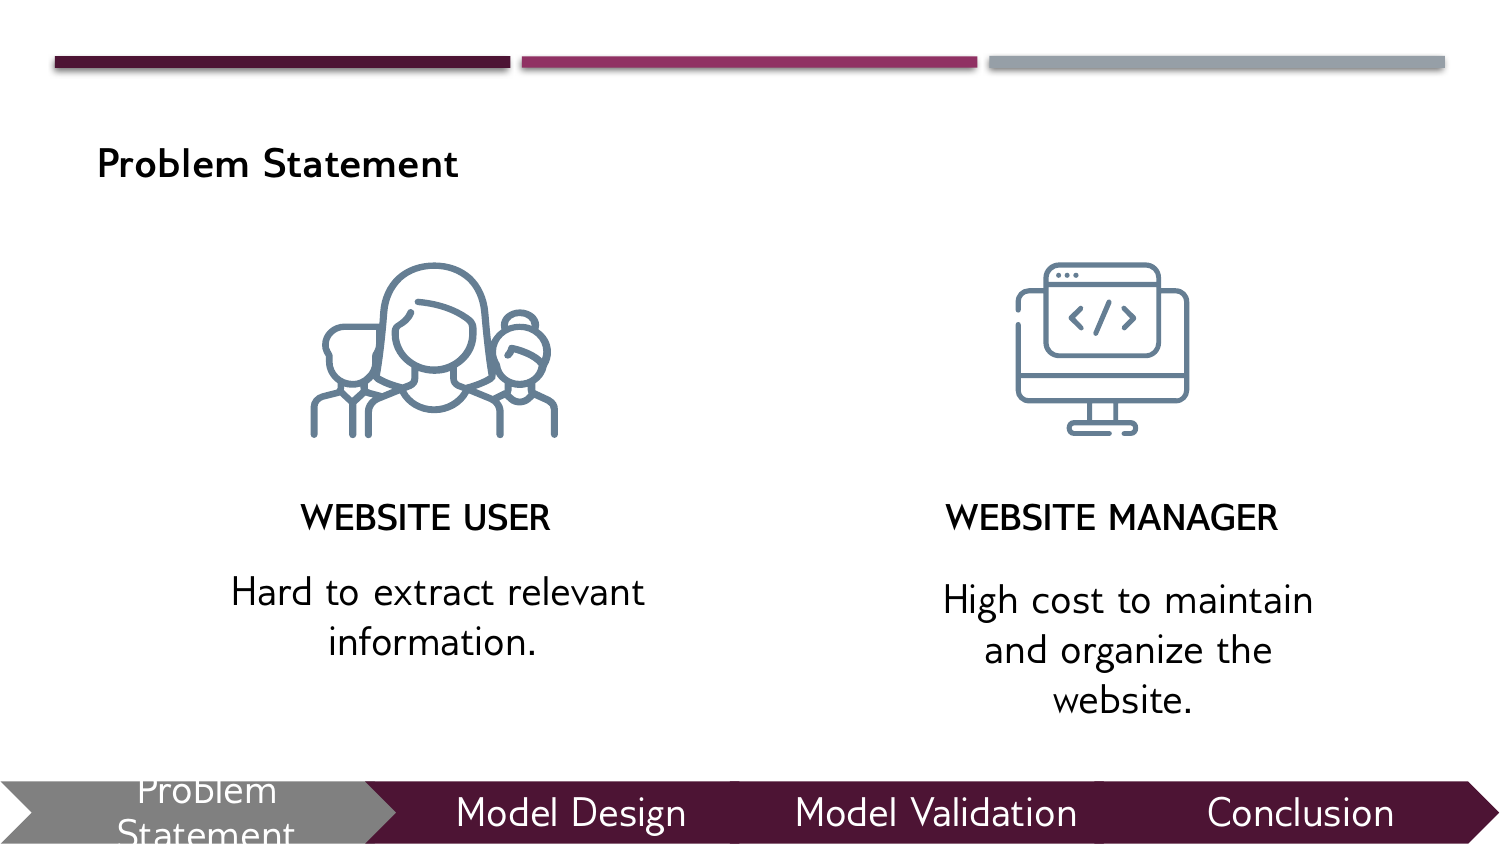

Problem Statement

WEBSITE USER
WEBSITE MANAGER

Hard to extract relevant information.

High cost to maintain and organize the website.

Problem Statement
Model Design
Model Validation
Conclusion